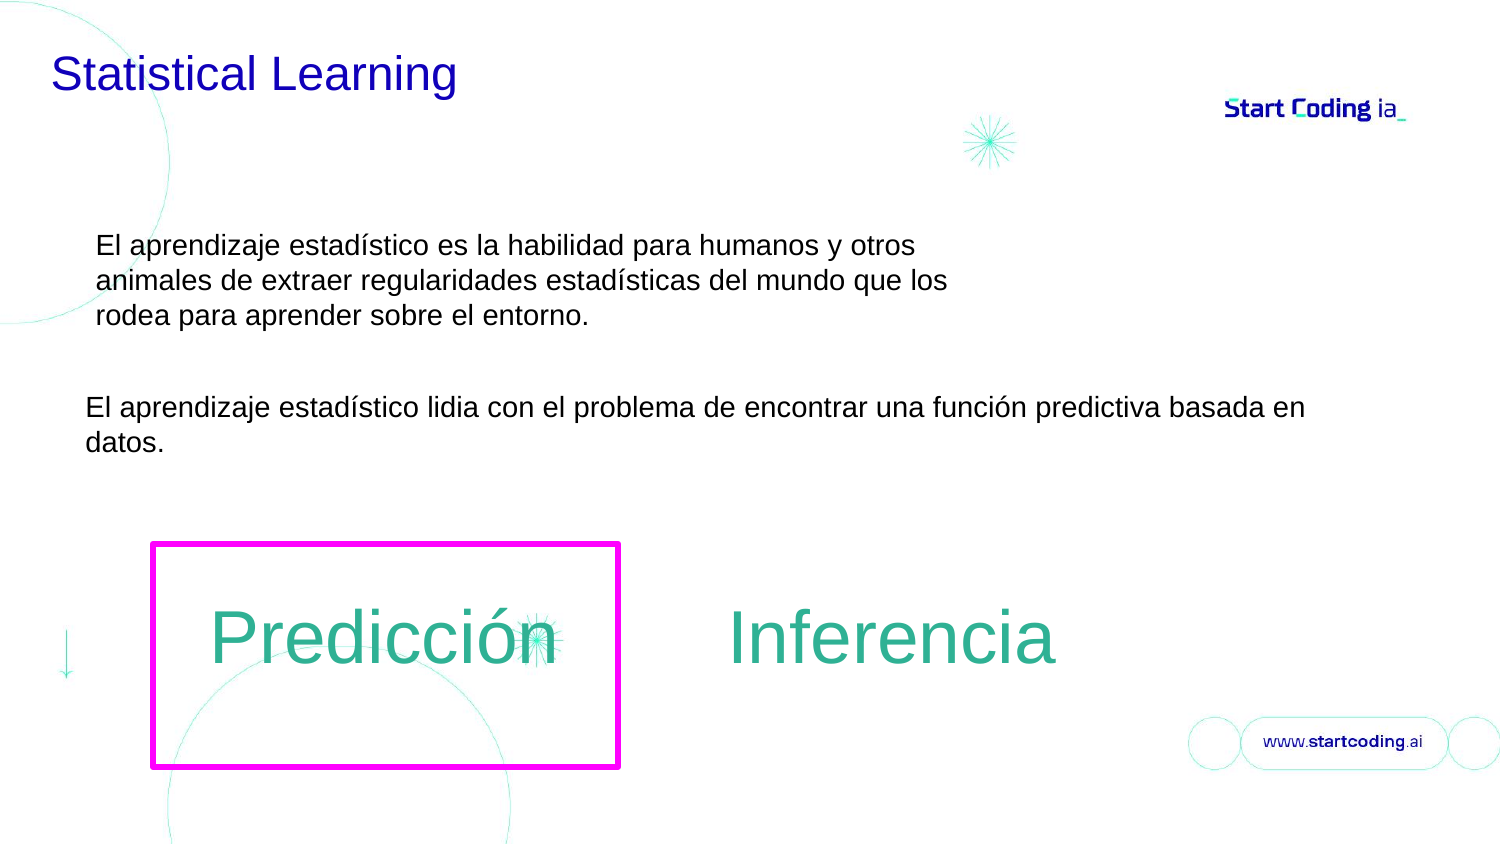

# Statistical Learning
El aprendizaje estadístico es la habilidad para humanos y otros animales de extraer regularidades estadísticas del mundo que los rodea para aprender sobre el entorno.

El aprendizaje estadístico lidia con el problema de encontrar una función predictiva basada en datos.

Predicción
Inferencia